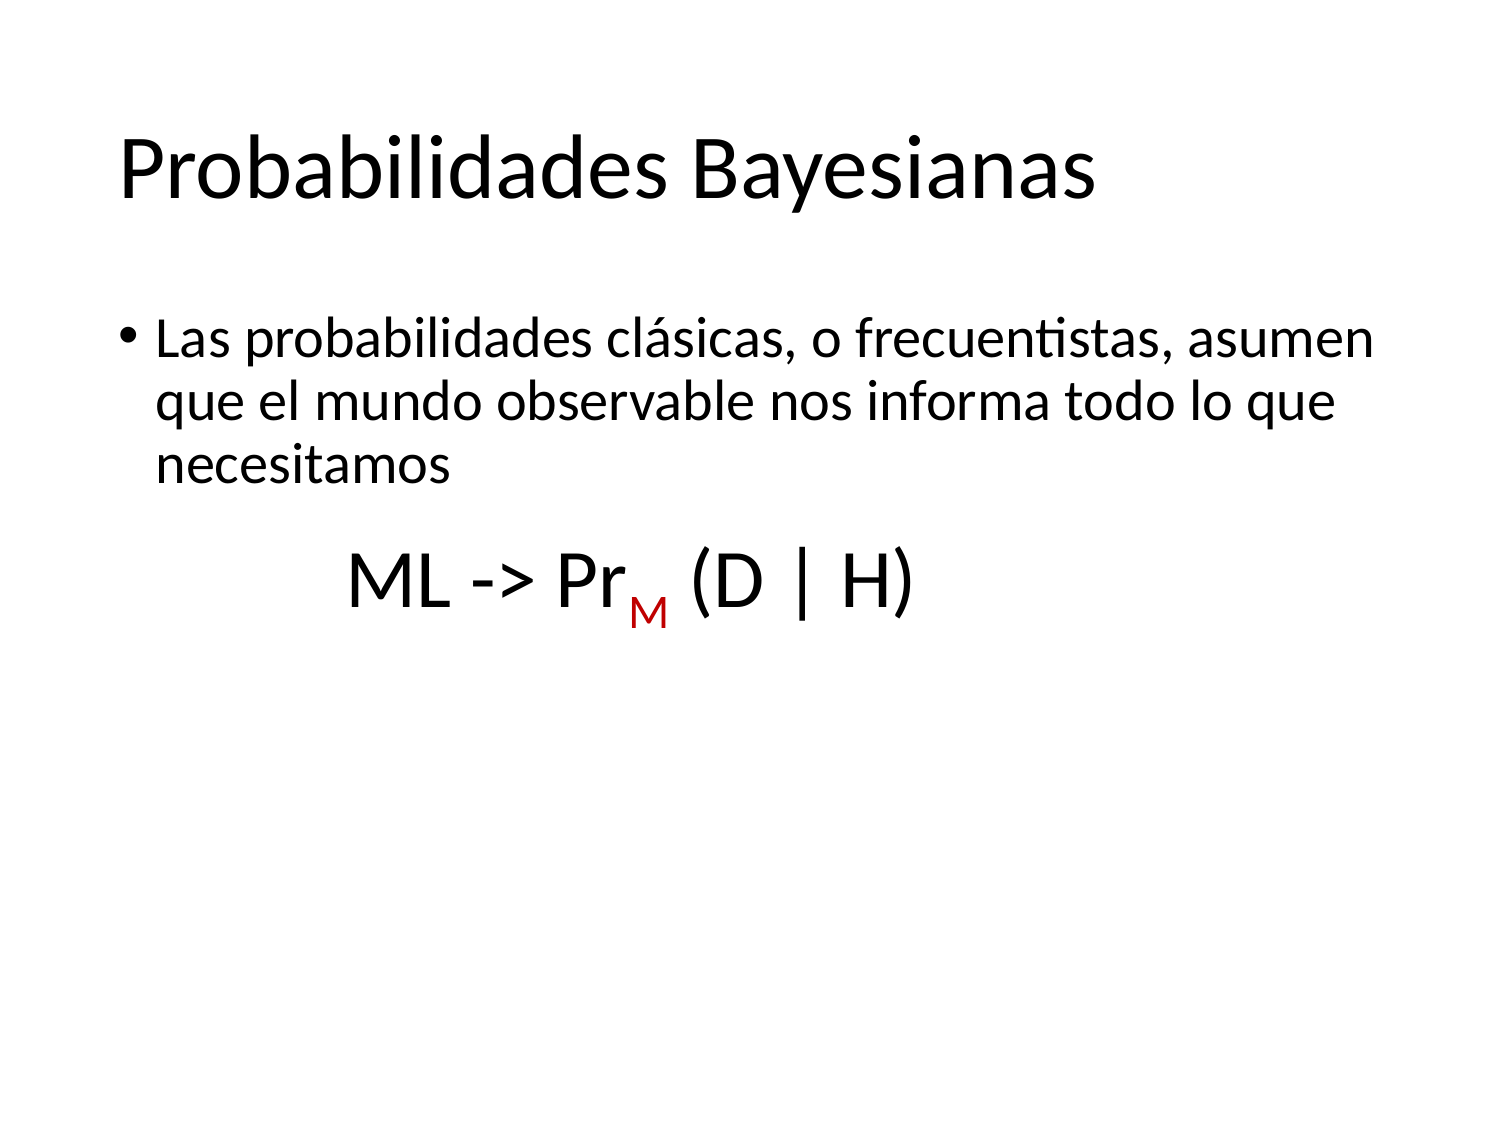

# Probabilidades Bayesianas
Las probabilidades clásicas, o frecuentistas, asumen que el mundo observable nos informa todo lo que necesitamos

ML -> PrM (D | H)